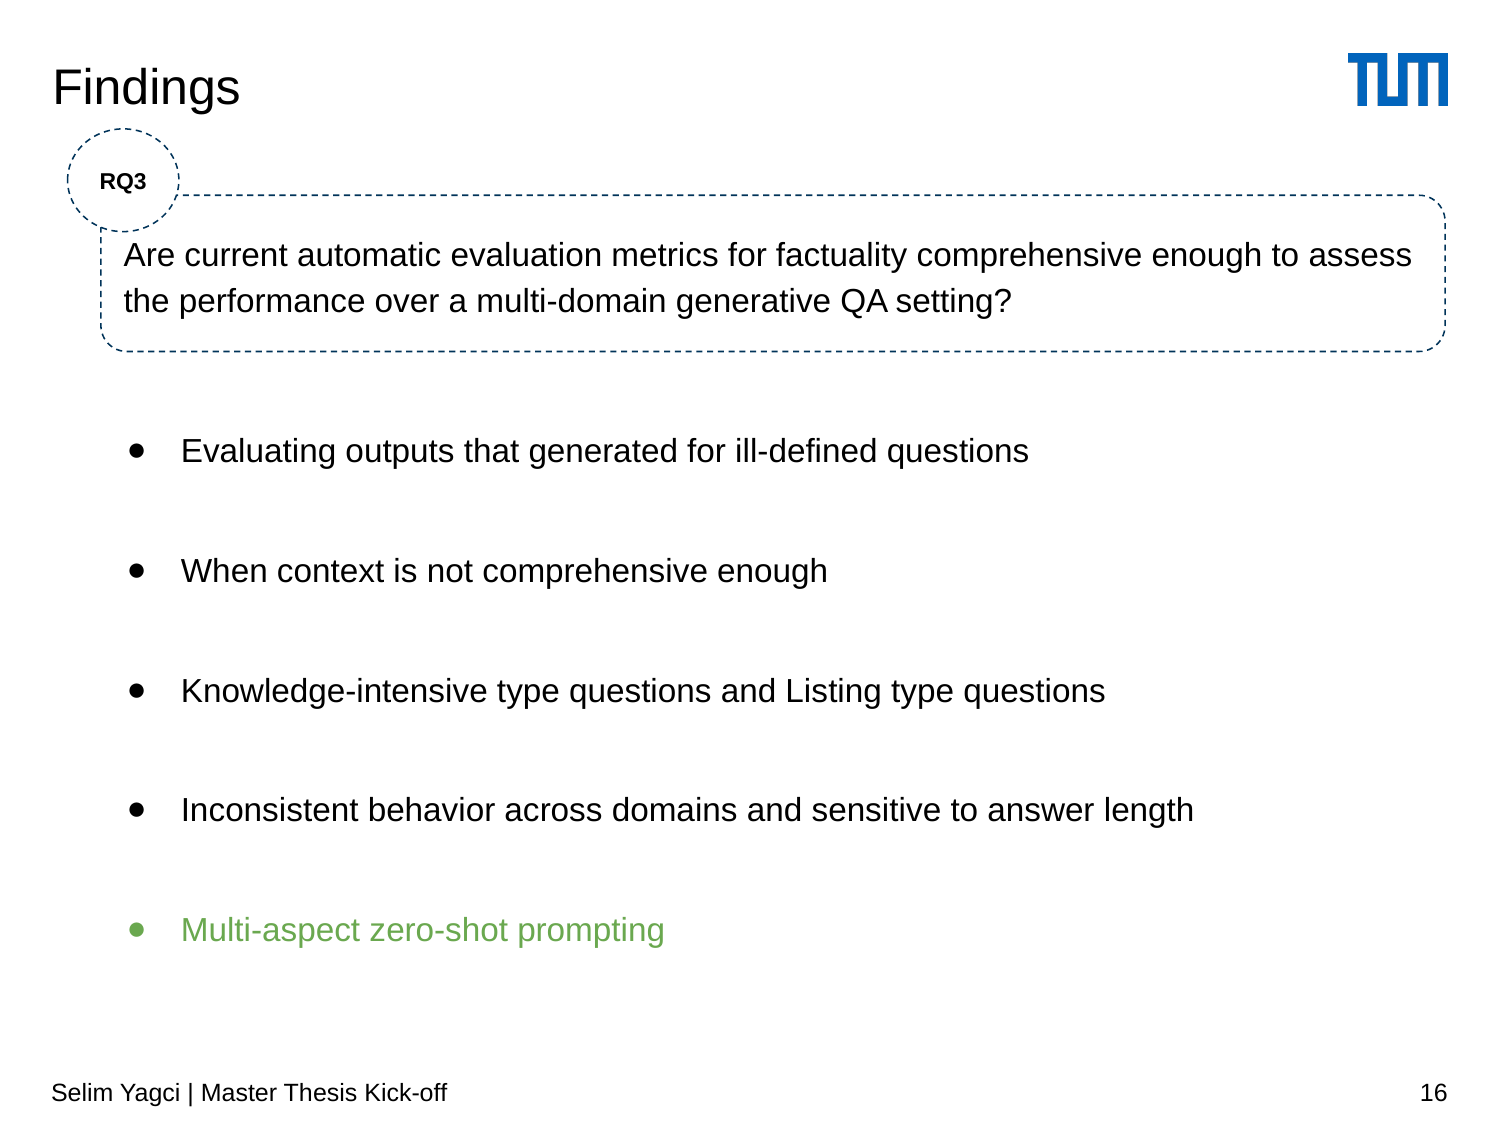

# Findings
RQ3
Are current automatic evaluation metrics for factuality comprehensive enough to assess the performance over a multi-domain generative QA setting?
Evaluating outputs that generated for ill-defined questions

When context is not comprehensive enough

Knowledge-intensive type questions and Listing type questions

Inconsistent behavior across domains and sensitive to answer length

Multi-aspect zero-shot prompting
Selim Yagci | Master Thesis Kick-off
16